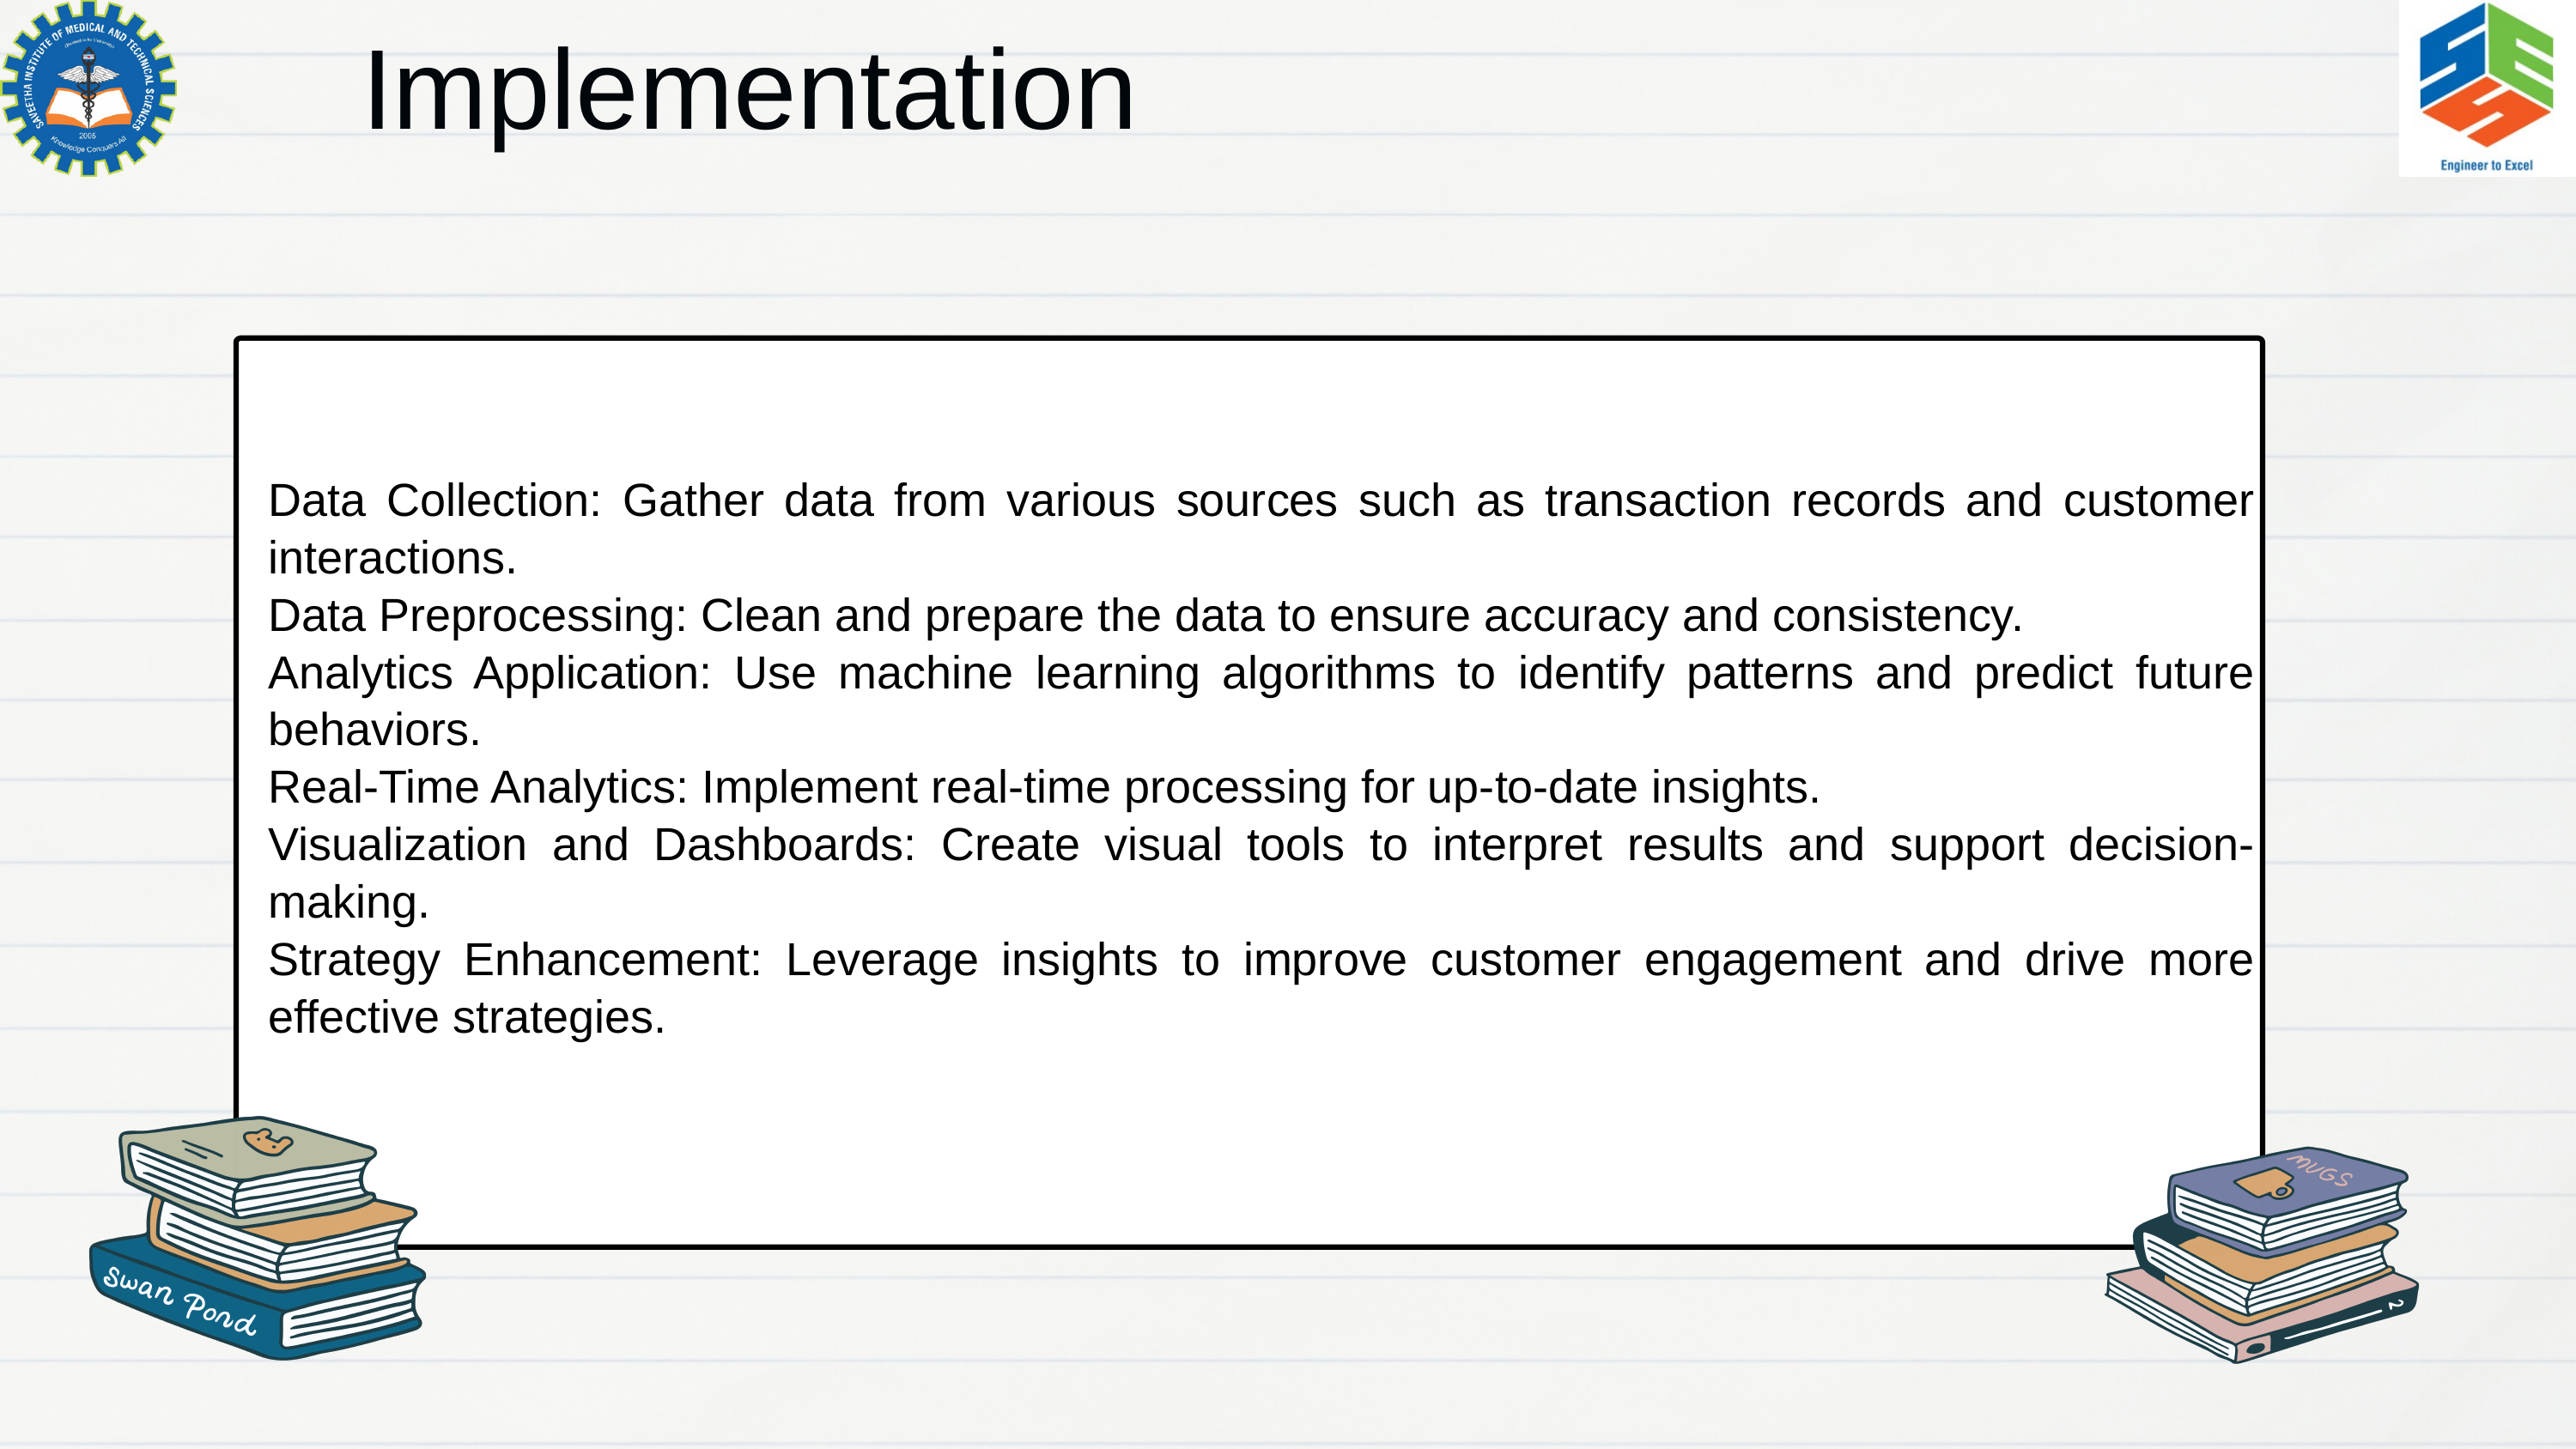

Implementation
Data Collection: Gather data from various sources such as transaction records and customer interactions.
Data Preprocessing: Clean and prepare the data to ensure accuracy and consistency.
Analytics Application: Use machine learning algorithms to identify patterns and predict future behaviors.
Real-Time Analytics: Implement real-time processing for up-to-date insights.
Visualization and Dashboards: Create visual tools to interpret results and support decision-making.
Strategy Enhancement: Leverage insights to improve customer engagement and drive more effective strategies.